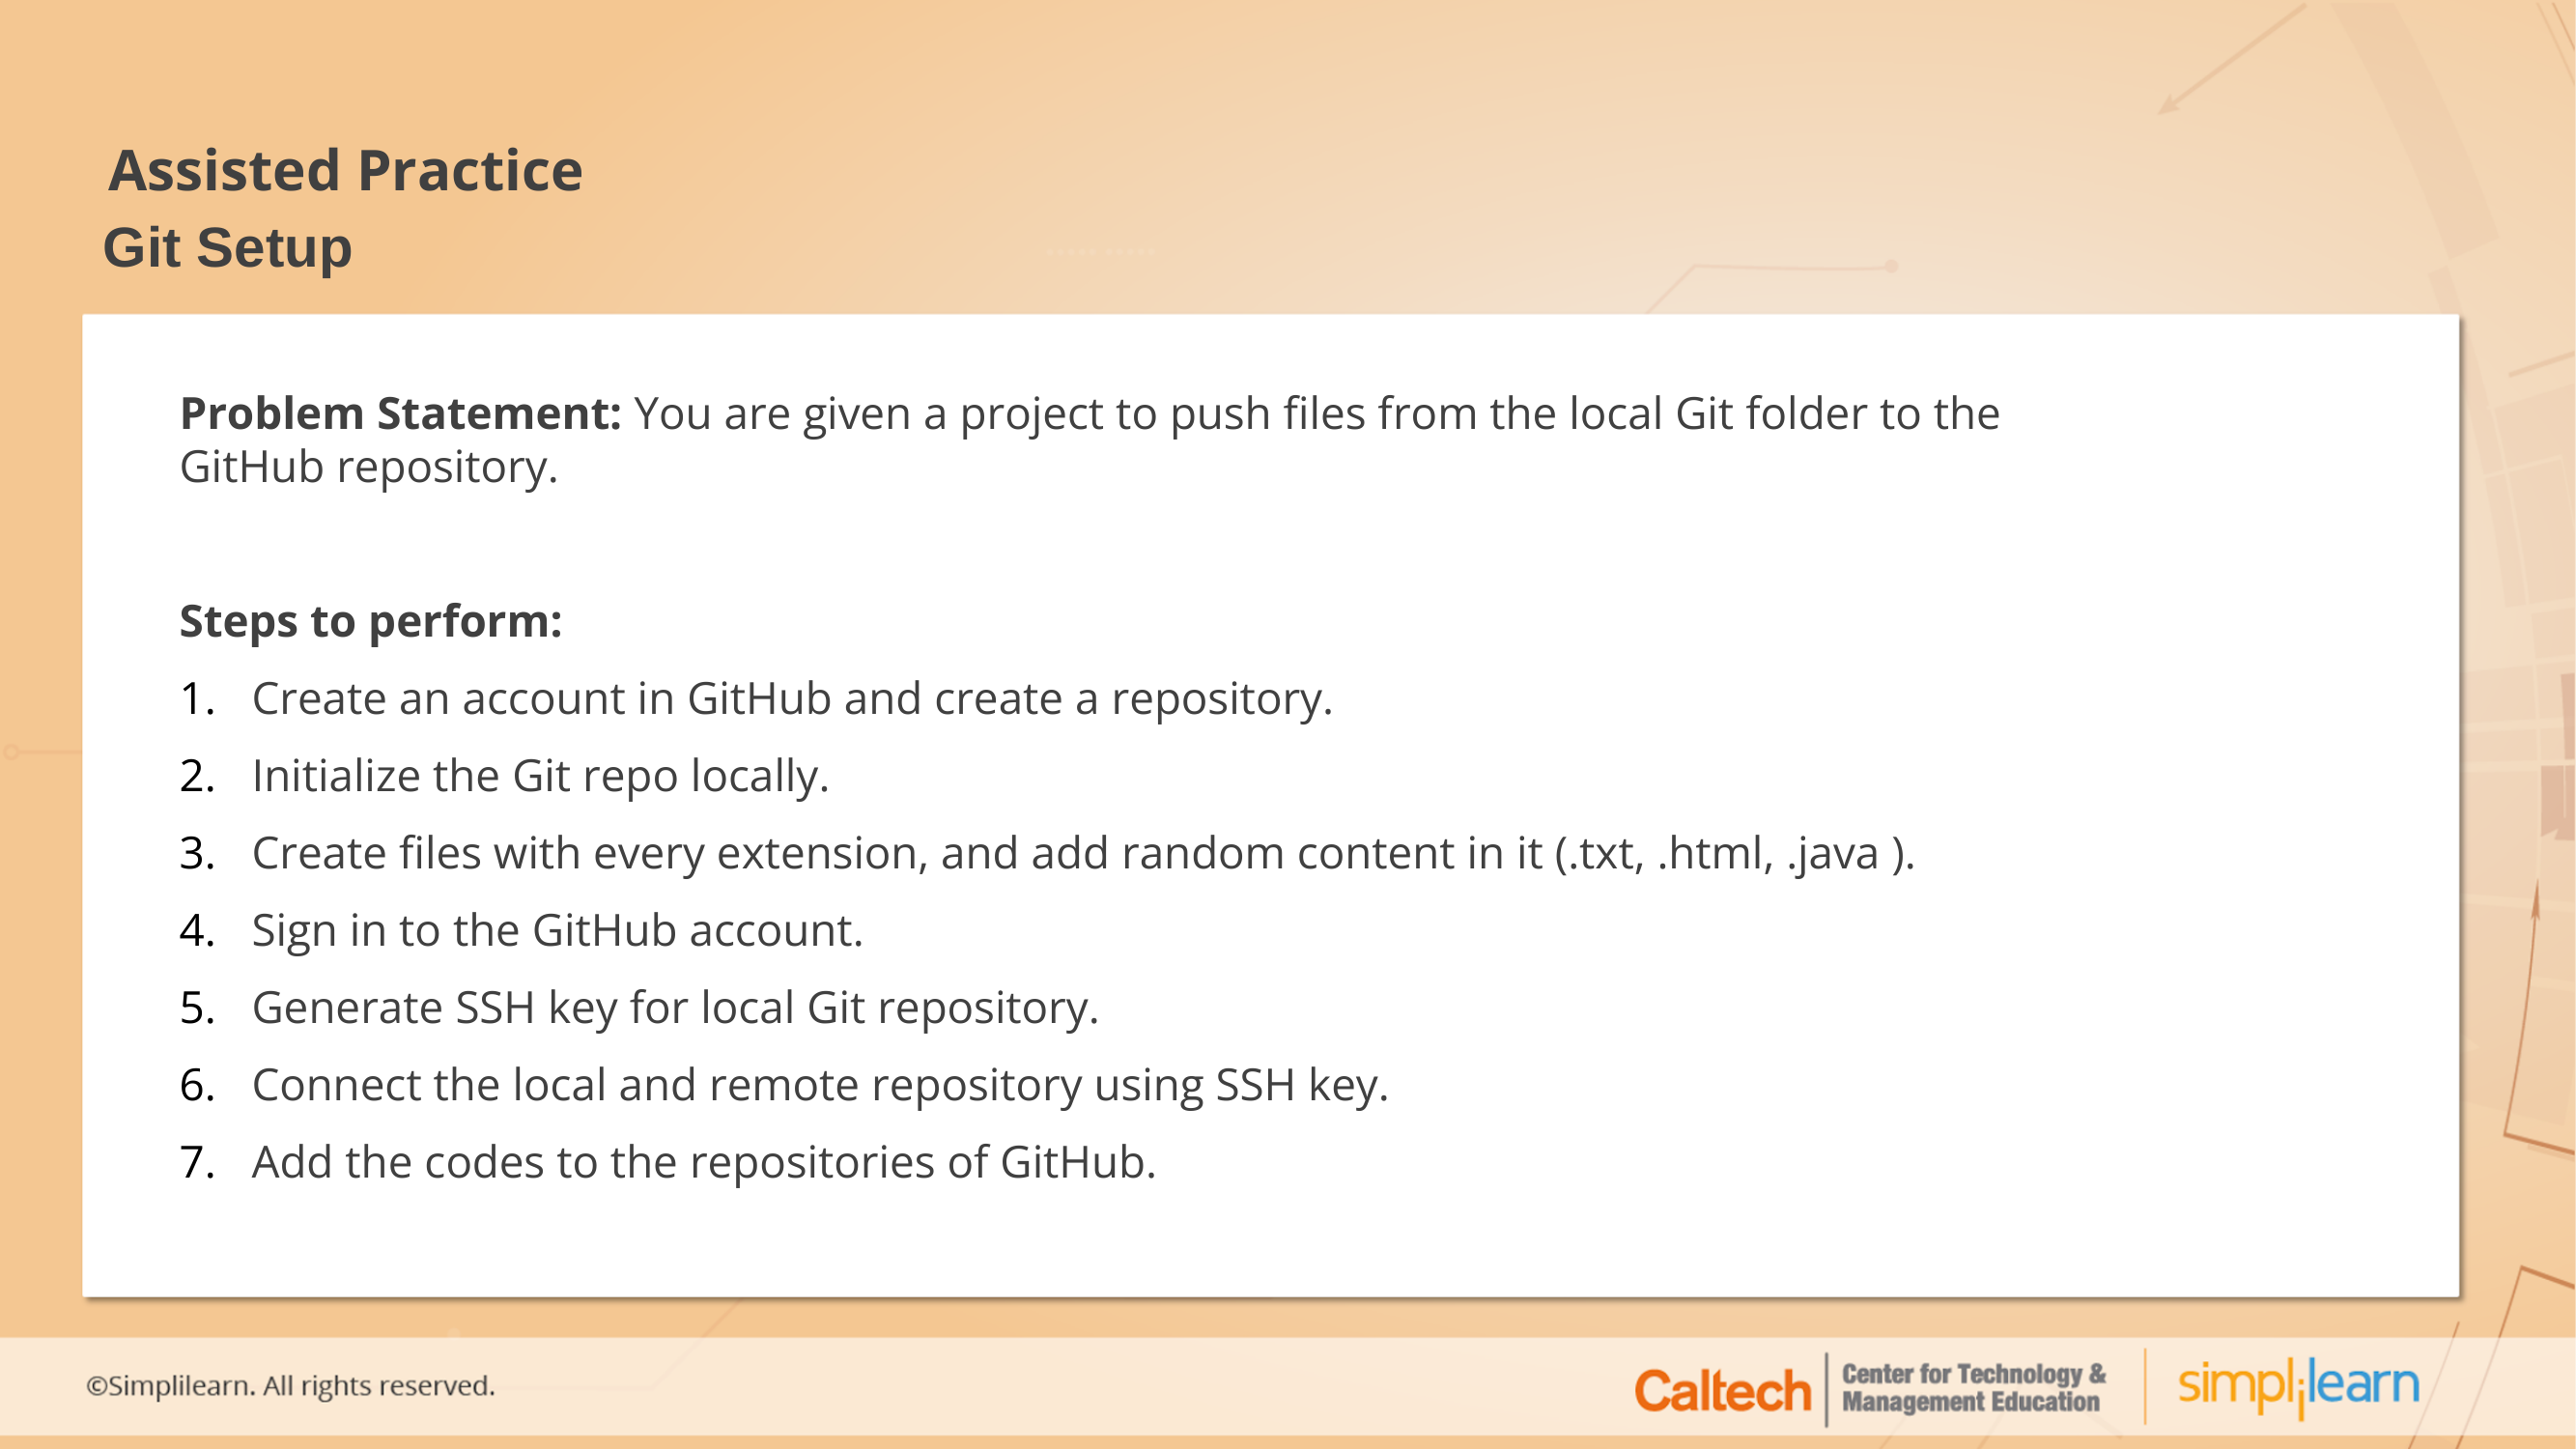

# Git Setup
Problem Statement: You are given a project to push files from the local Git folder to the GitHub repository.

Steps to perform:
Create an account in GitHub and create a repository.
Initialize the Git repo locally.
Create files with every extension, and add random content in it (.txt, .html, .java ).
Sign in to the GitHub account.
Generate SSH key for local Git repository.
Connect the local and remote repository using SSH key.
Add the codes to the repositories of GitHub.